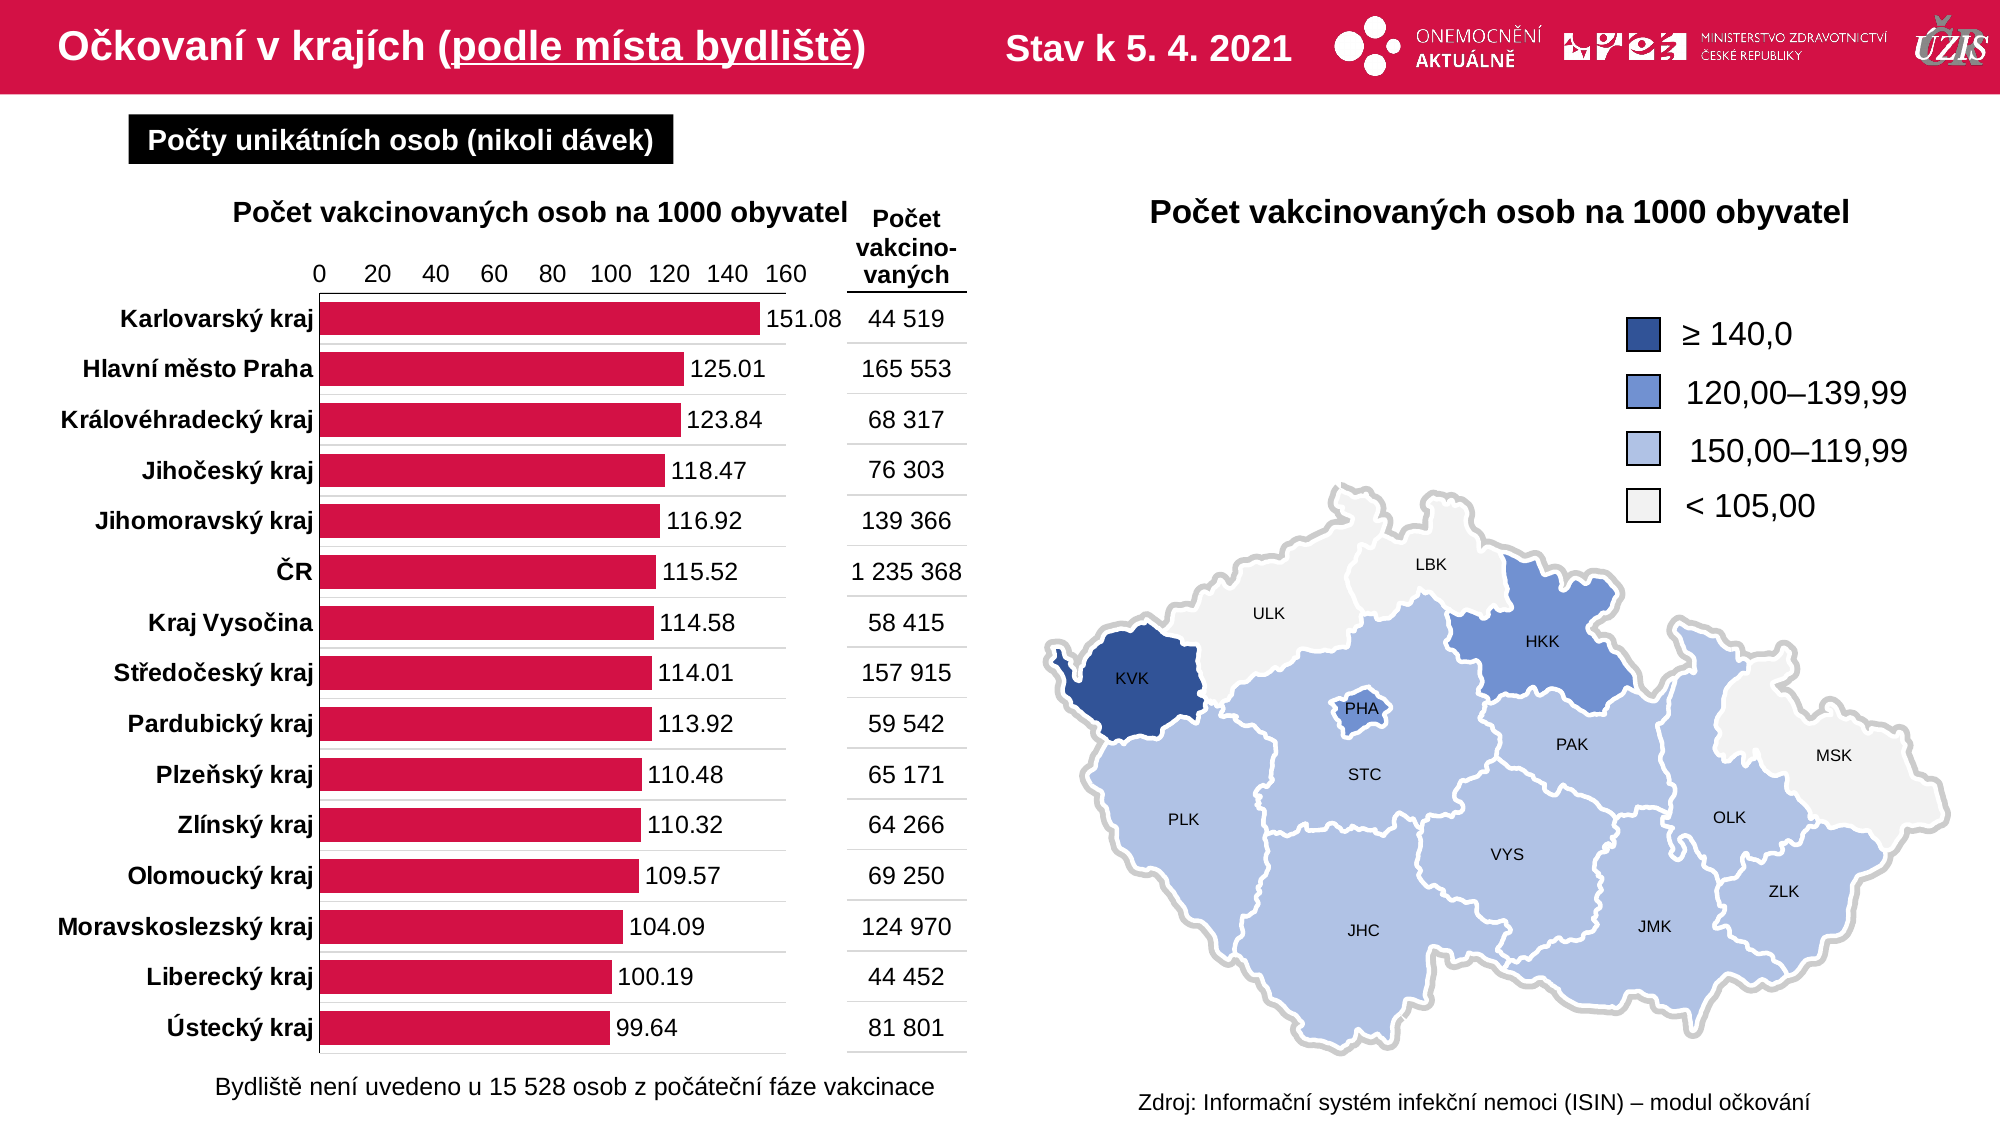

# Očkovaní v krajích (podle místa bydliště)
Stav k 5. 4. 2021
Počty unikátních osob (nikoli dávek)
Počet vakcinovaných osob na 1000 obyvatel
Počet vakcinovaných osob na 1000 obyvatel
| Počet vakcino-vaných |
| --- |
| 44 519 |
| 165 553 |
| 68 317 |
| 76 303 |
| 139 366 |
| 1 235 368 |
| 58 415 |
| 157 915 |
| 59 542 |
| 65 171 |
| 64 266 |
| 69 250 |
| 124 970 |
| 44 452 |
| 81 801 |

### Chart

| Category | počet na 1000 |
|---|---|
| Karlovarský kraj | 151.08394646105396 |
| Hlavní město Praha | 125.01387549583659 |
| Královéhradecký kraj | 123.84187714244797 |
| Jihočeský kraj | 118.46765090834568 |
| Jihomoravský kraj | 116.91886418414934 |
| ČR | 115.52038963379164 |
| Kraj Vysočina | 114.58122880350247 |
| Středočeský kraj | 114.00644410930006 |
| Pardubický kraj | 113.9206600058929 |
| Plzeňský kraj | 110.47823440961928 |
| Zlínský kraj | 110.31748075289029 |
| Olomoucký kraj | 109.57018425195604 |
| Moravskoslezský kraj | 104.09491070260941 |
| Liberecký kraj | 100.1870675471613 |
| Ústecký kraj | 99.64005773693154 |
≥ 140,0

120,00–139,99

150,00–119,99

< 105,00

LBK

ULK

HKK

KVK

PHA

PAK
MSK

STC
OLK

PLK

VYS
ZLK
JMK
JHC
Bydliště není uvedeno u 15 528 osob z počáteční fáze vakcinace
Zdroj: Informační systém infekční nemoci (ISIN) – modul očkování